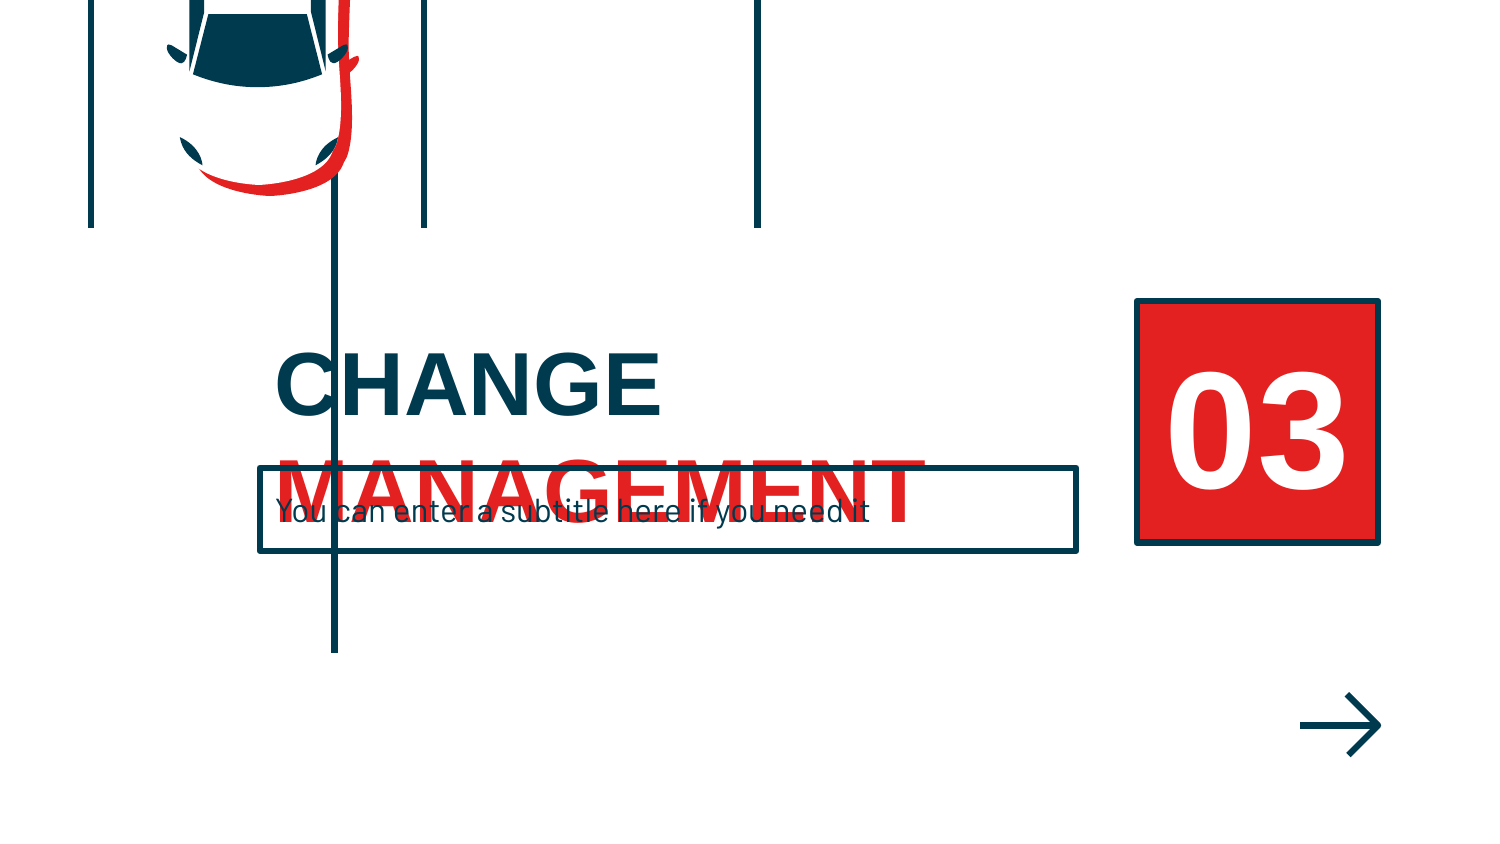

03
# CHANGE MANAGEMENT
You can enter a subtitle here if you need it